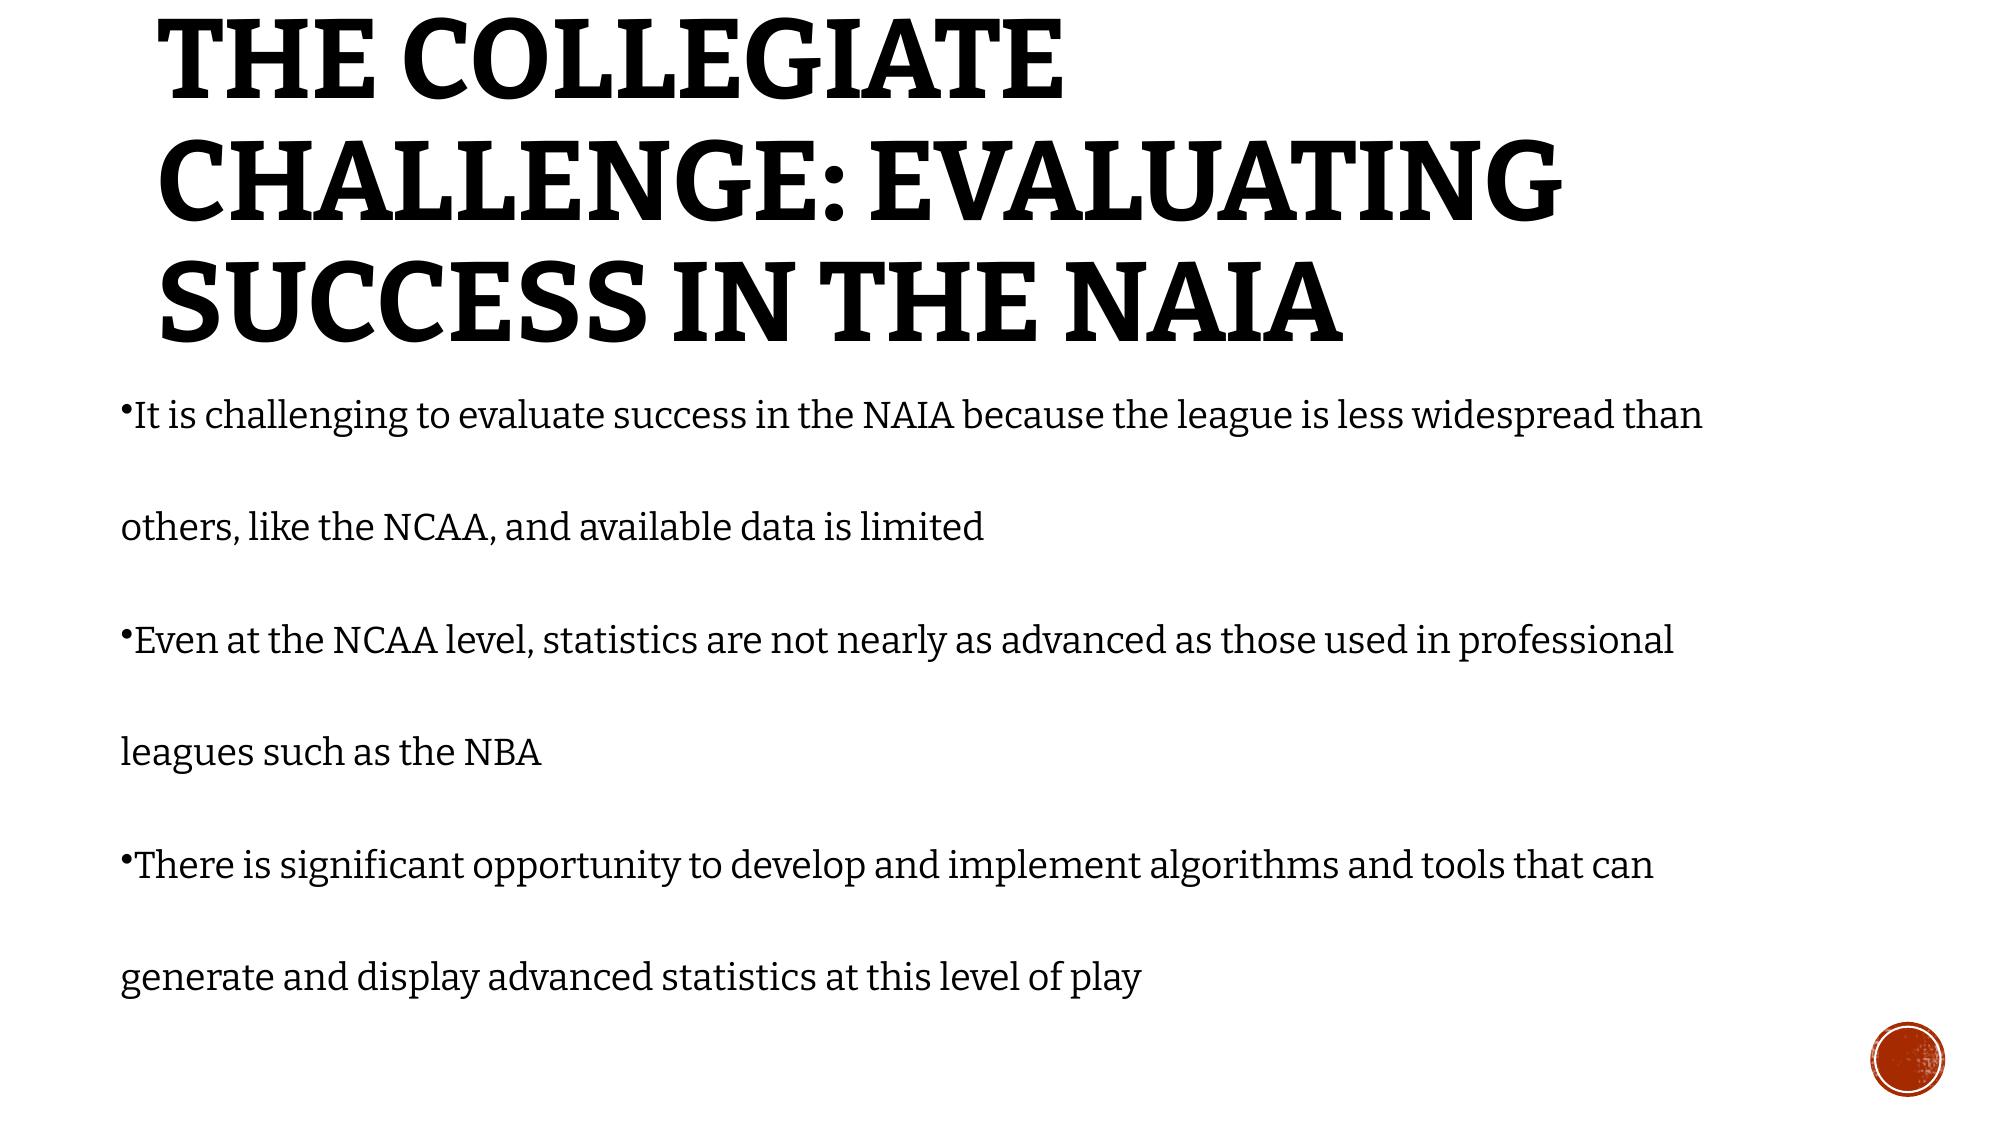

# The Collegiate Challenge: Evaluating Success in the NAIA
It is challenging to evaluate success in the NAIA because the league is less widespread than others, like the NCAA, and available data is limited
Even at the NCAA level, statistics are not nearly as advanced as those used in professional leagues such as the NBA
There is significant opportunity to develop and implement algorithms and tools that can generate and display advanced statistics at this level of play